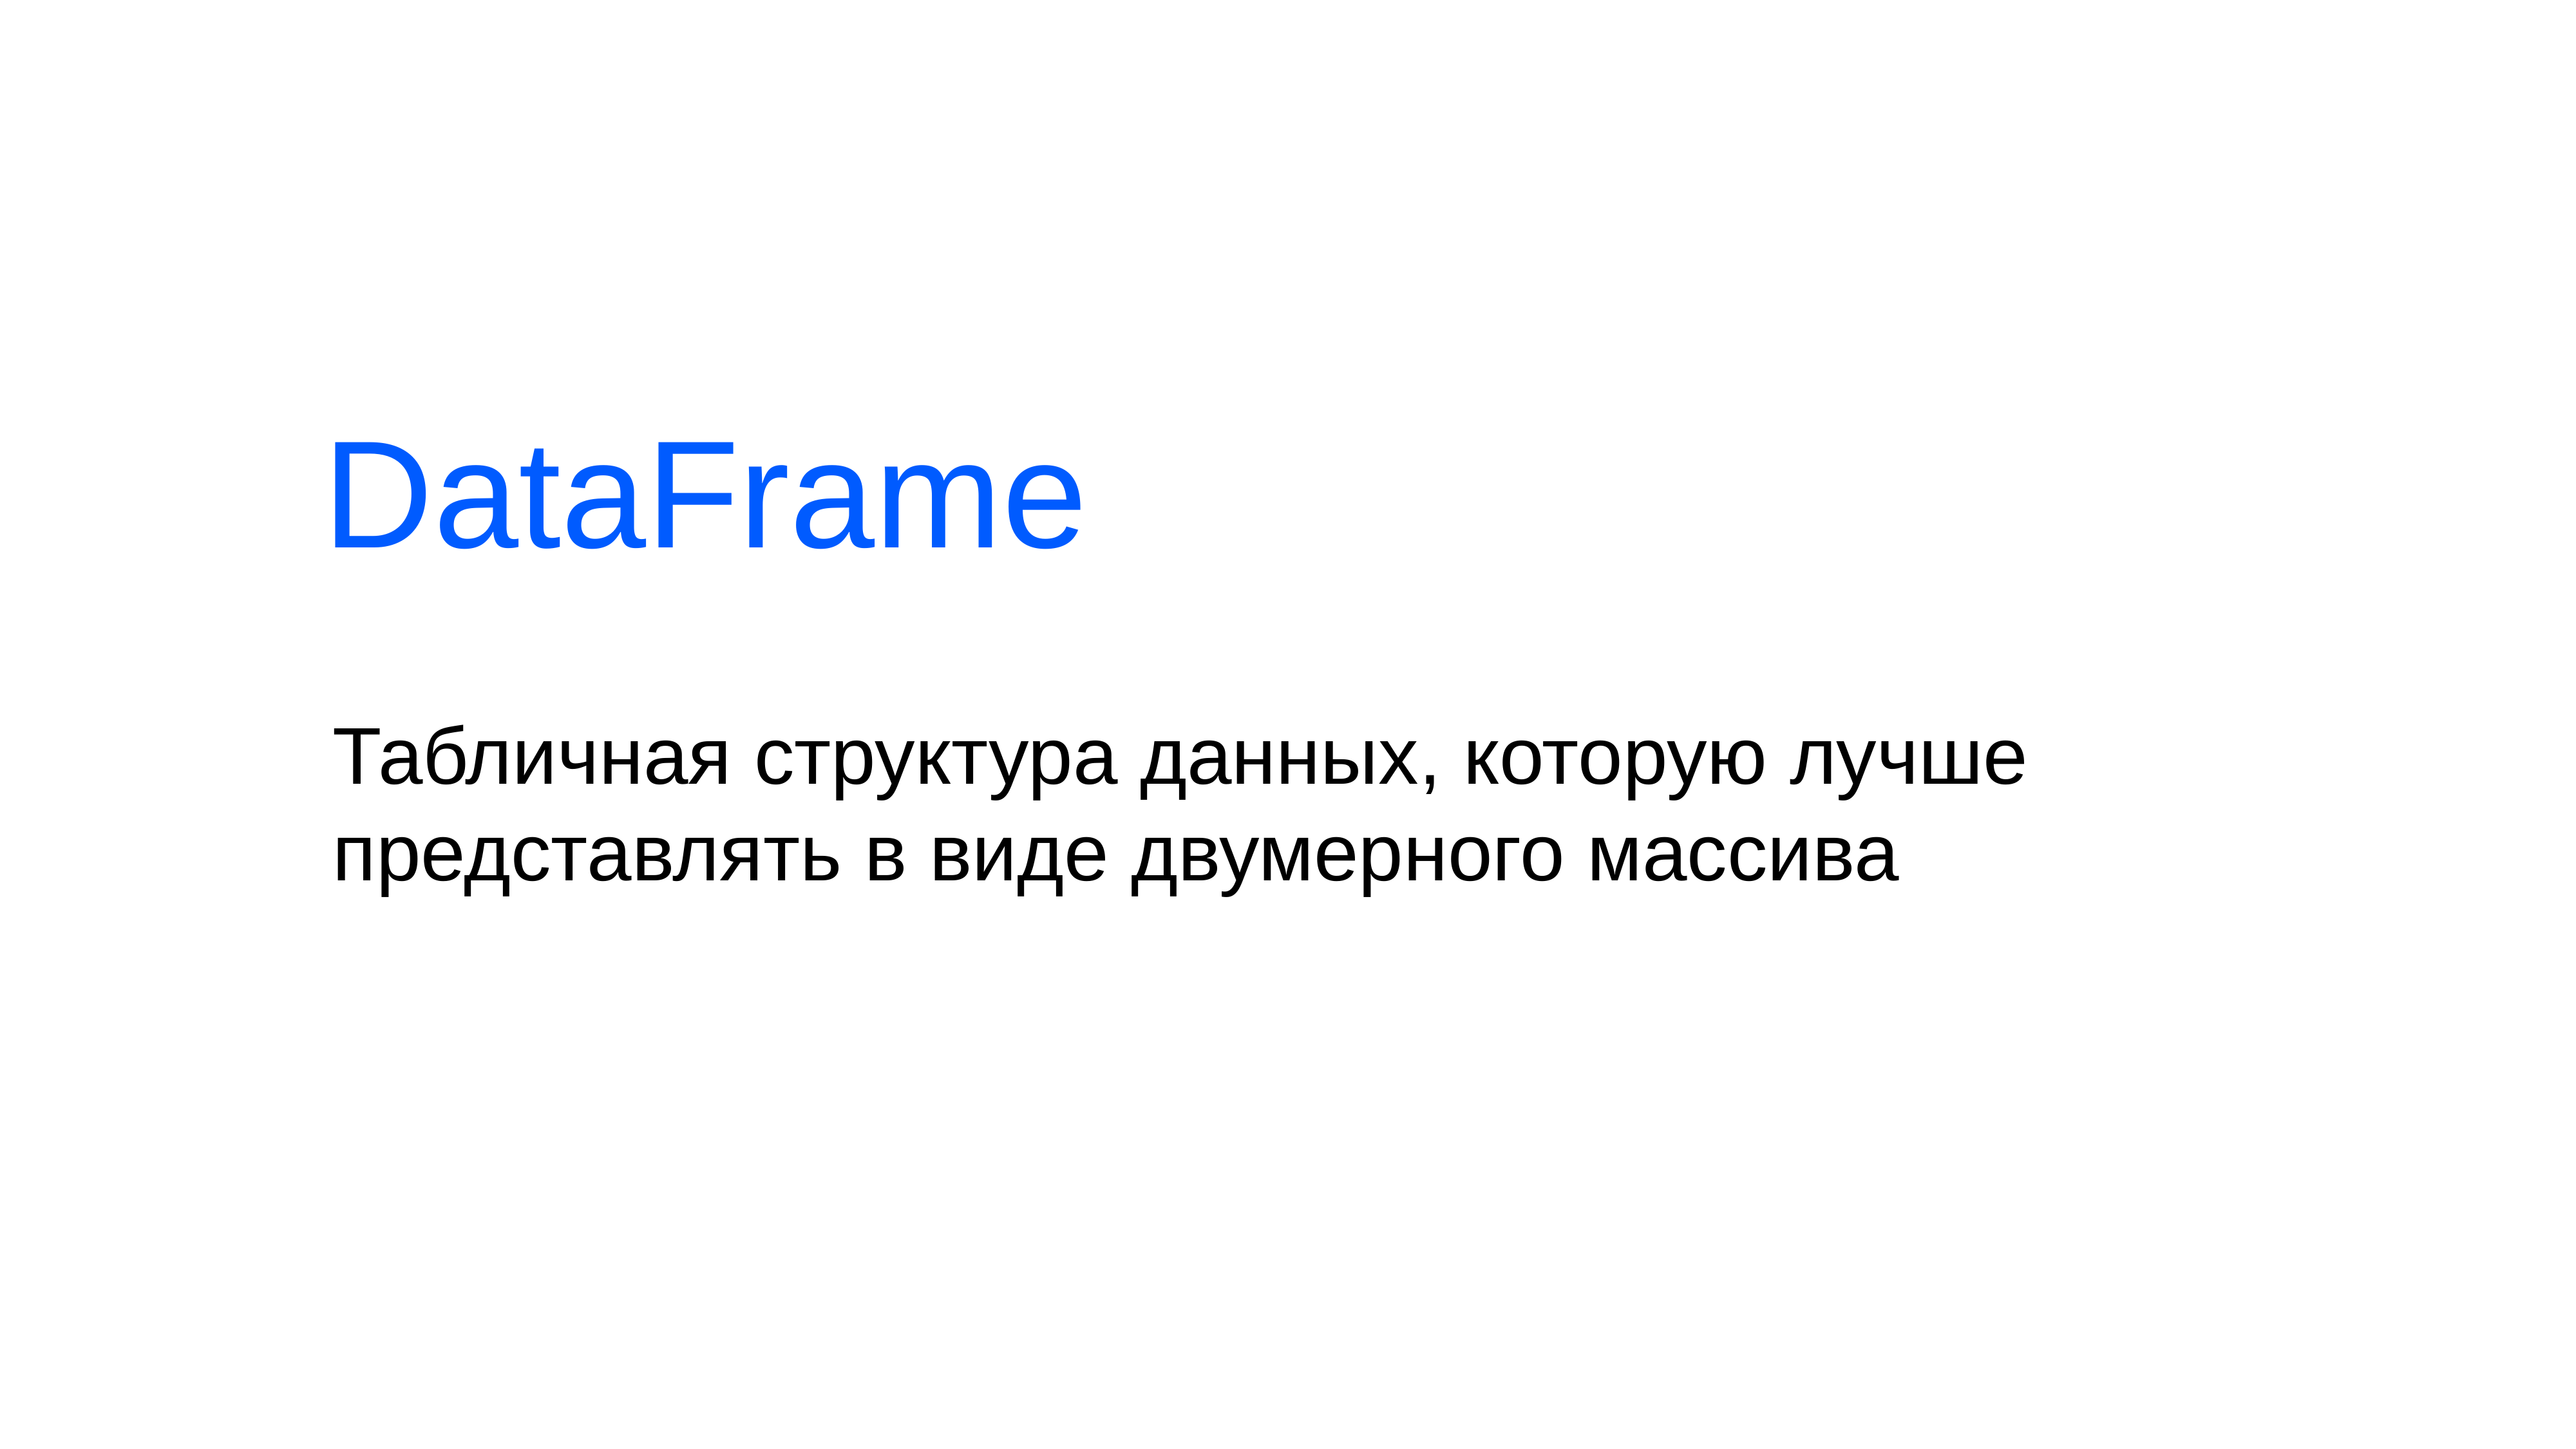

# DataFrame
Табличная структура данных, которую лучше представлять в виде двумерного массива